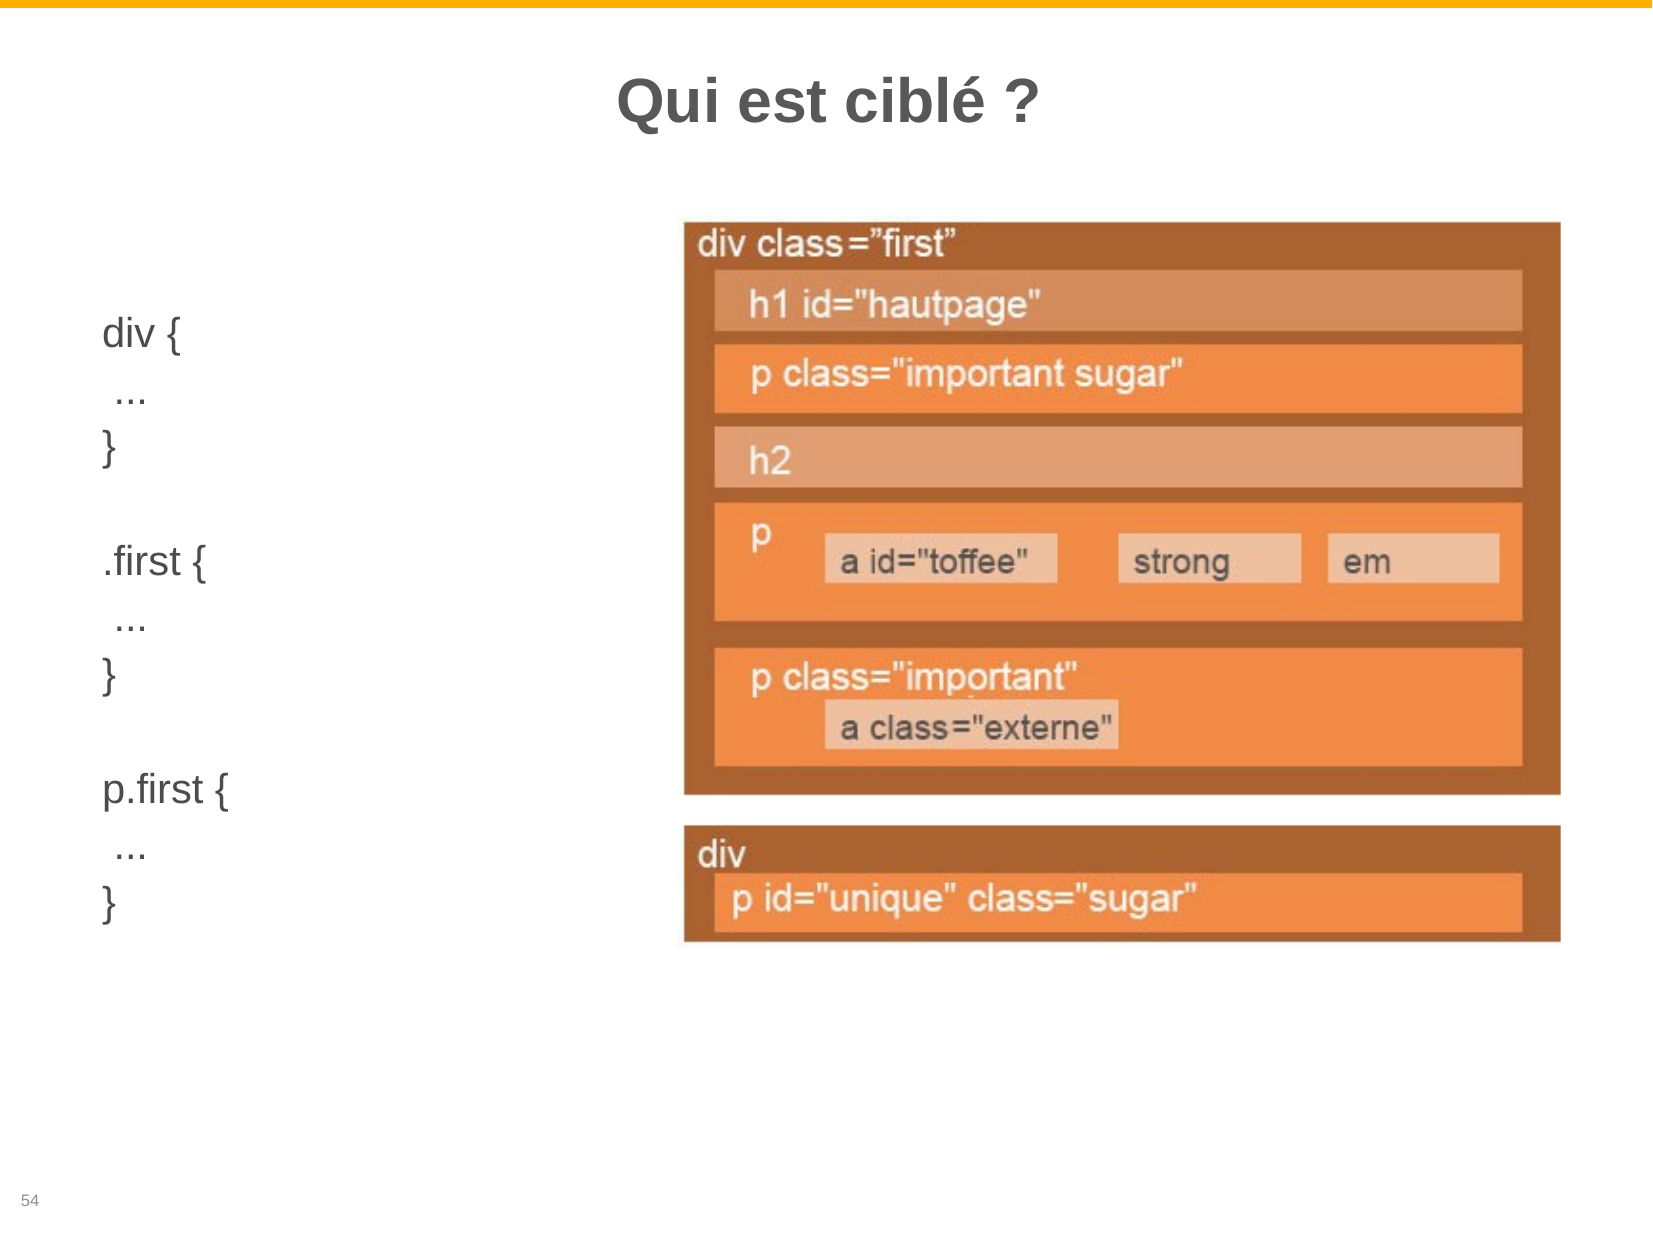

# Qui est ciblé ?

div {
...
}

.first {
...
}

p.first {
...
}

54